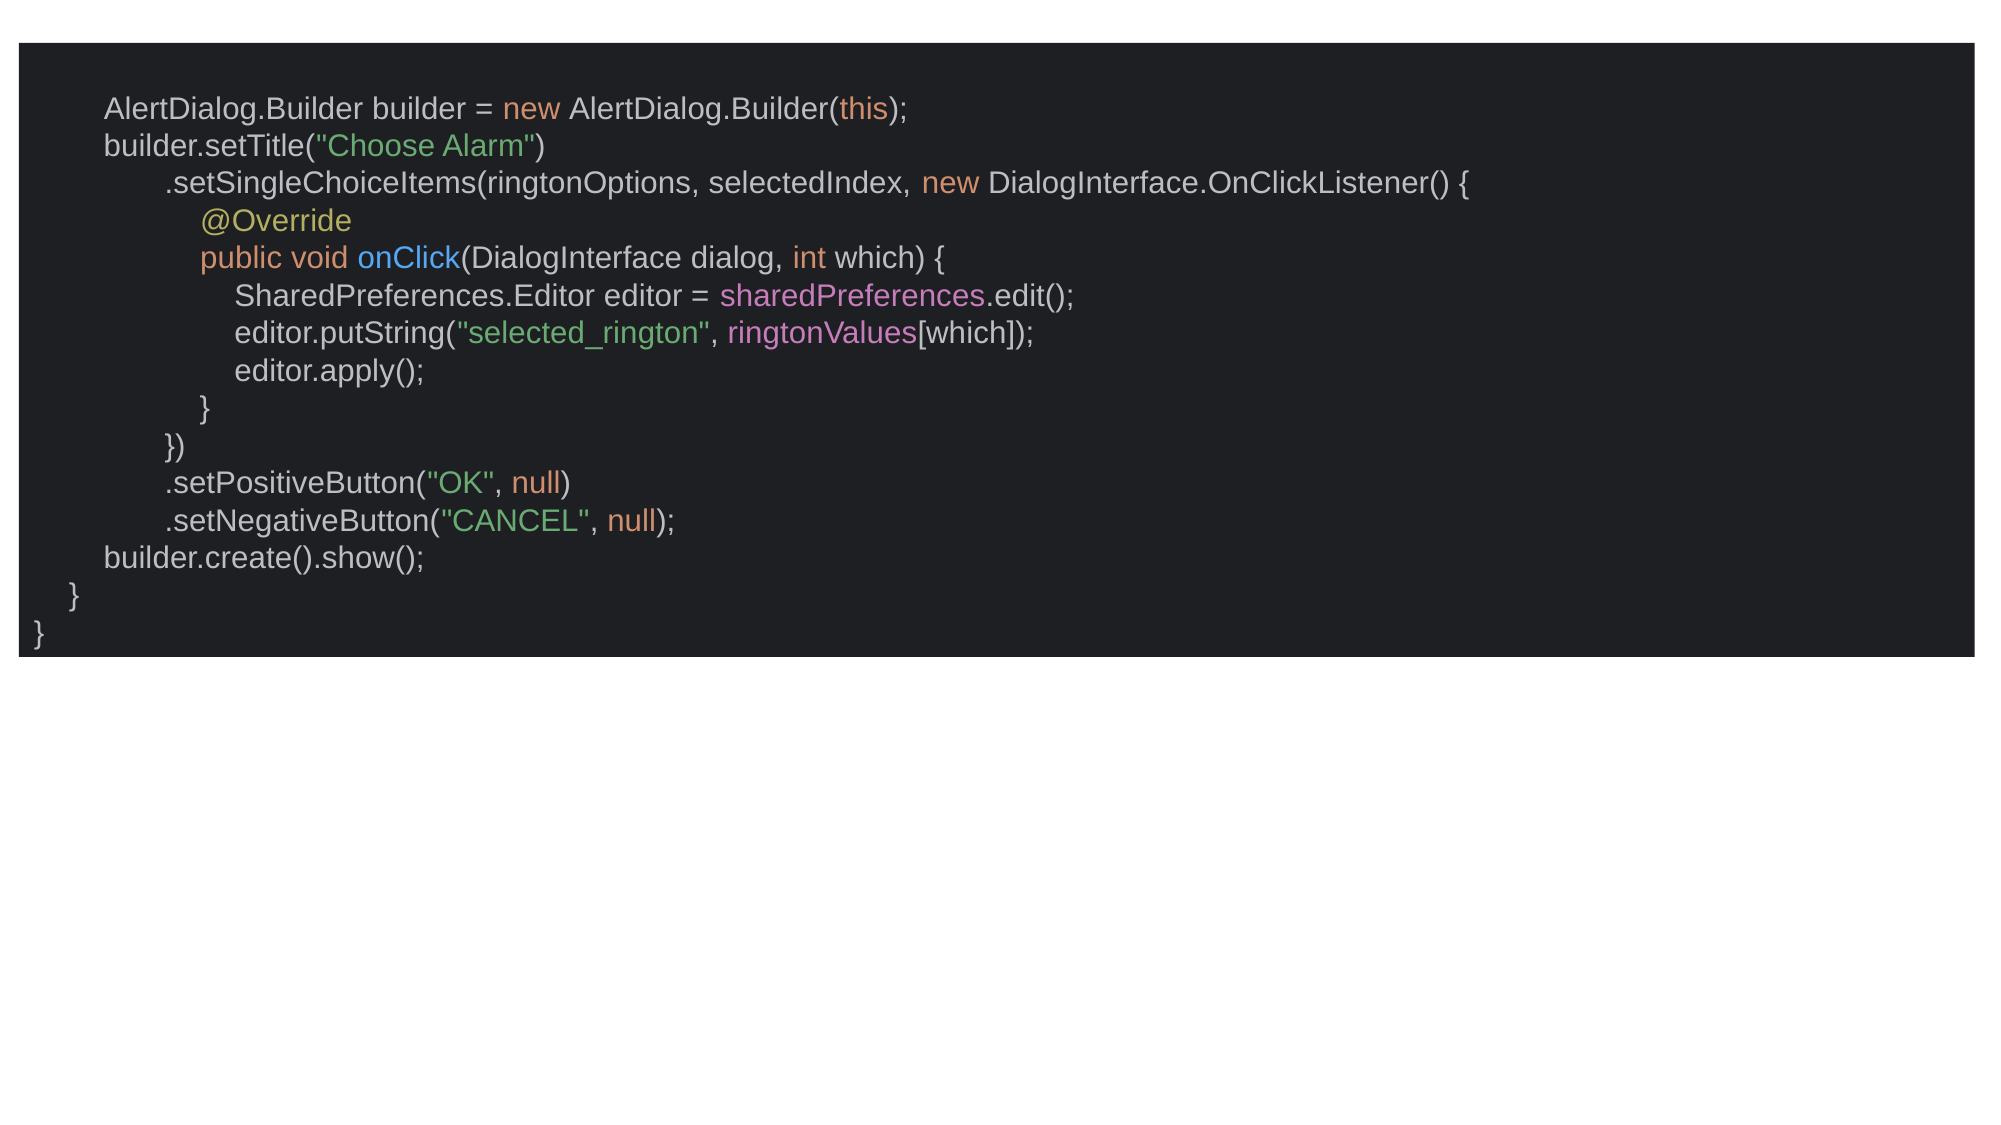

AlertDialog.Builder builder = new AlertDialog.Builder(this);
        builder.setTitle("Choose Alarm")
               .setSingleChoiceItems(ringtonOptions, selectedIndex, new DialogInterface.OnClickListener() {
                   @Override
                   public void onClick(DialogInterface dialog, int which) {
                       SharedPreferences.Editor editor = sharedPreferences.edit();
                       editor.putString("selected_rington", ringtonValues[which]);
                       editor.apply();
                   }
               })
               .setPositiveButton("OK", null)
               .setNegativeButton("CANCEL", null);
        builder.create().show();
    }
}